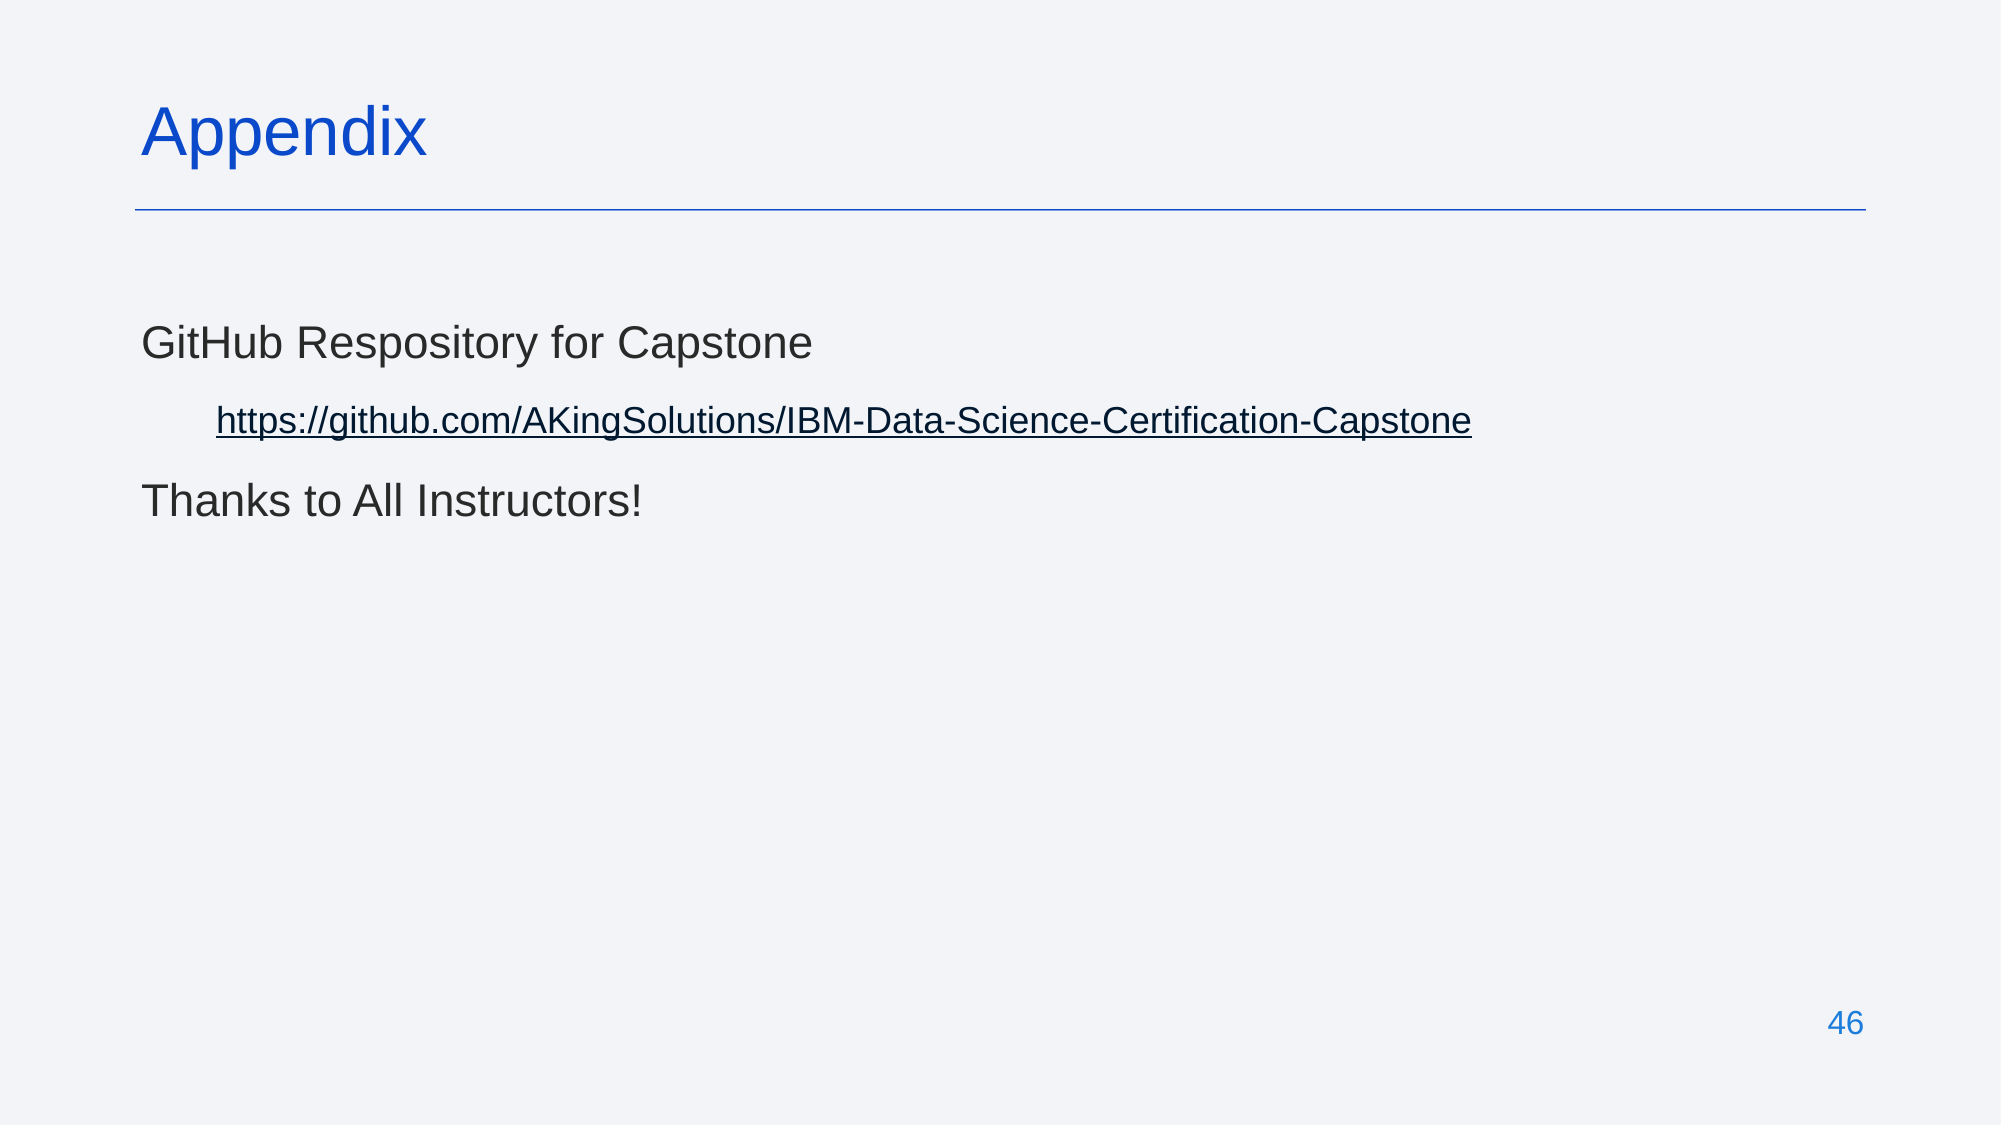

Appendix
GitHub Respository for Capstone
https://github.com/AKingSolutions/IBM-Data-Science-Certification-Capstone
Thanks to All Instructors!
46